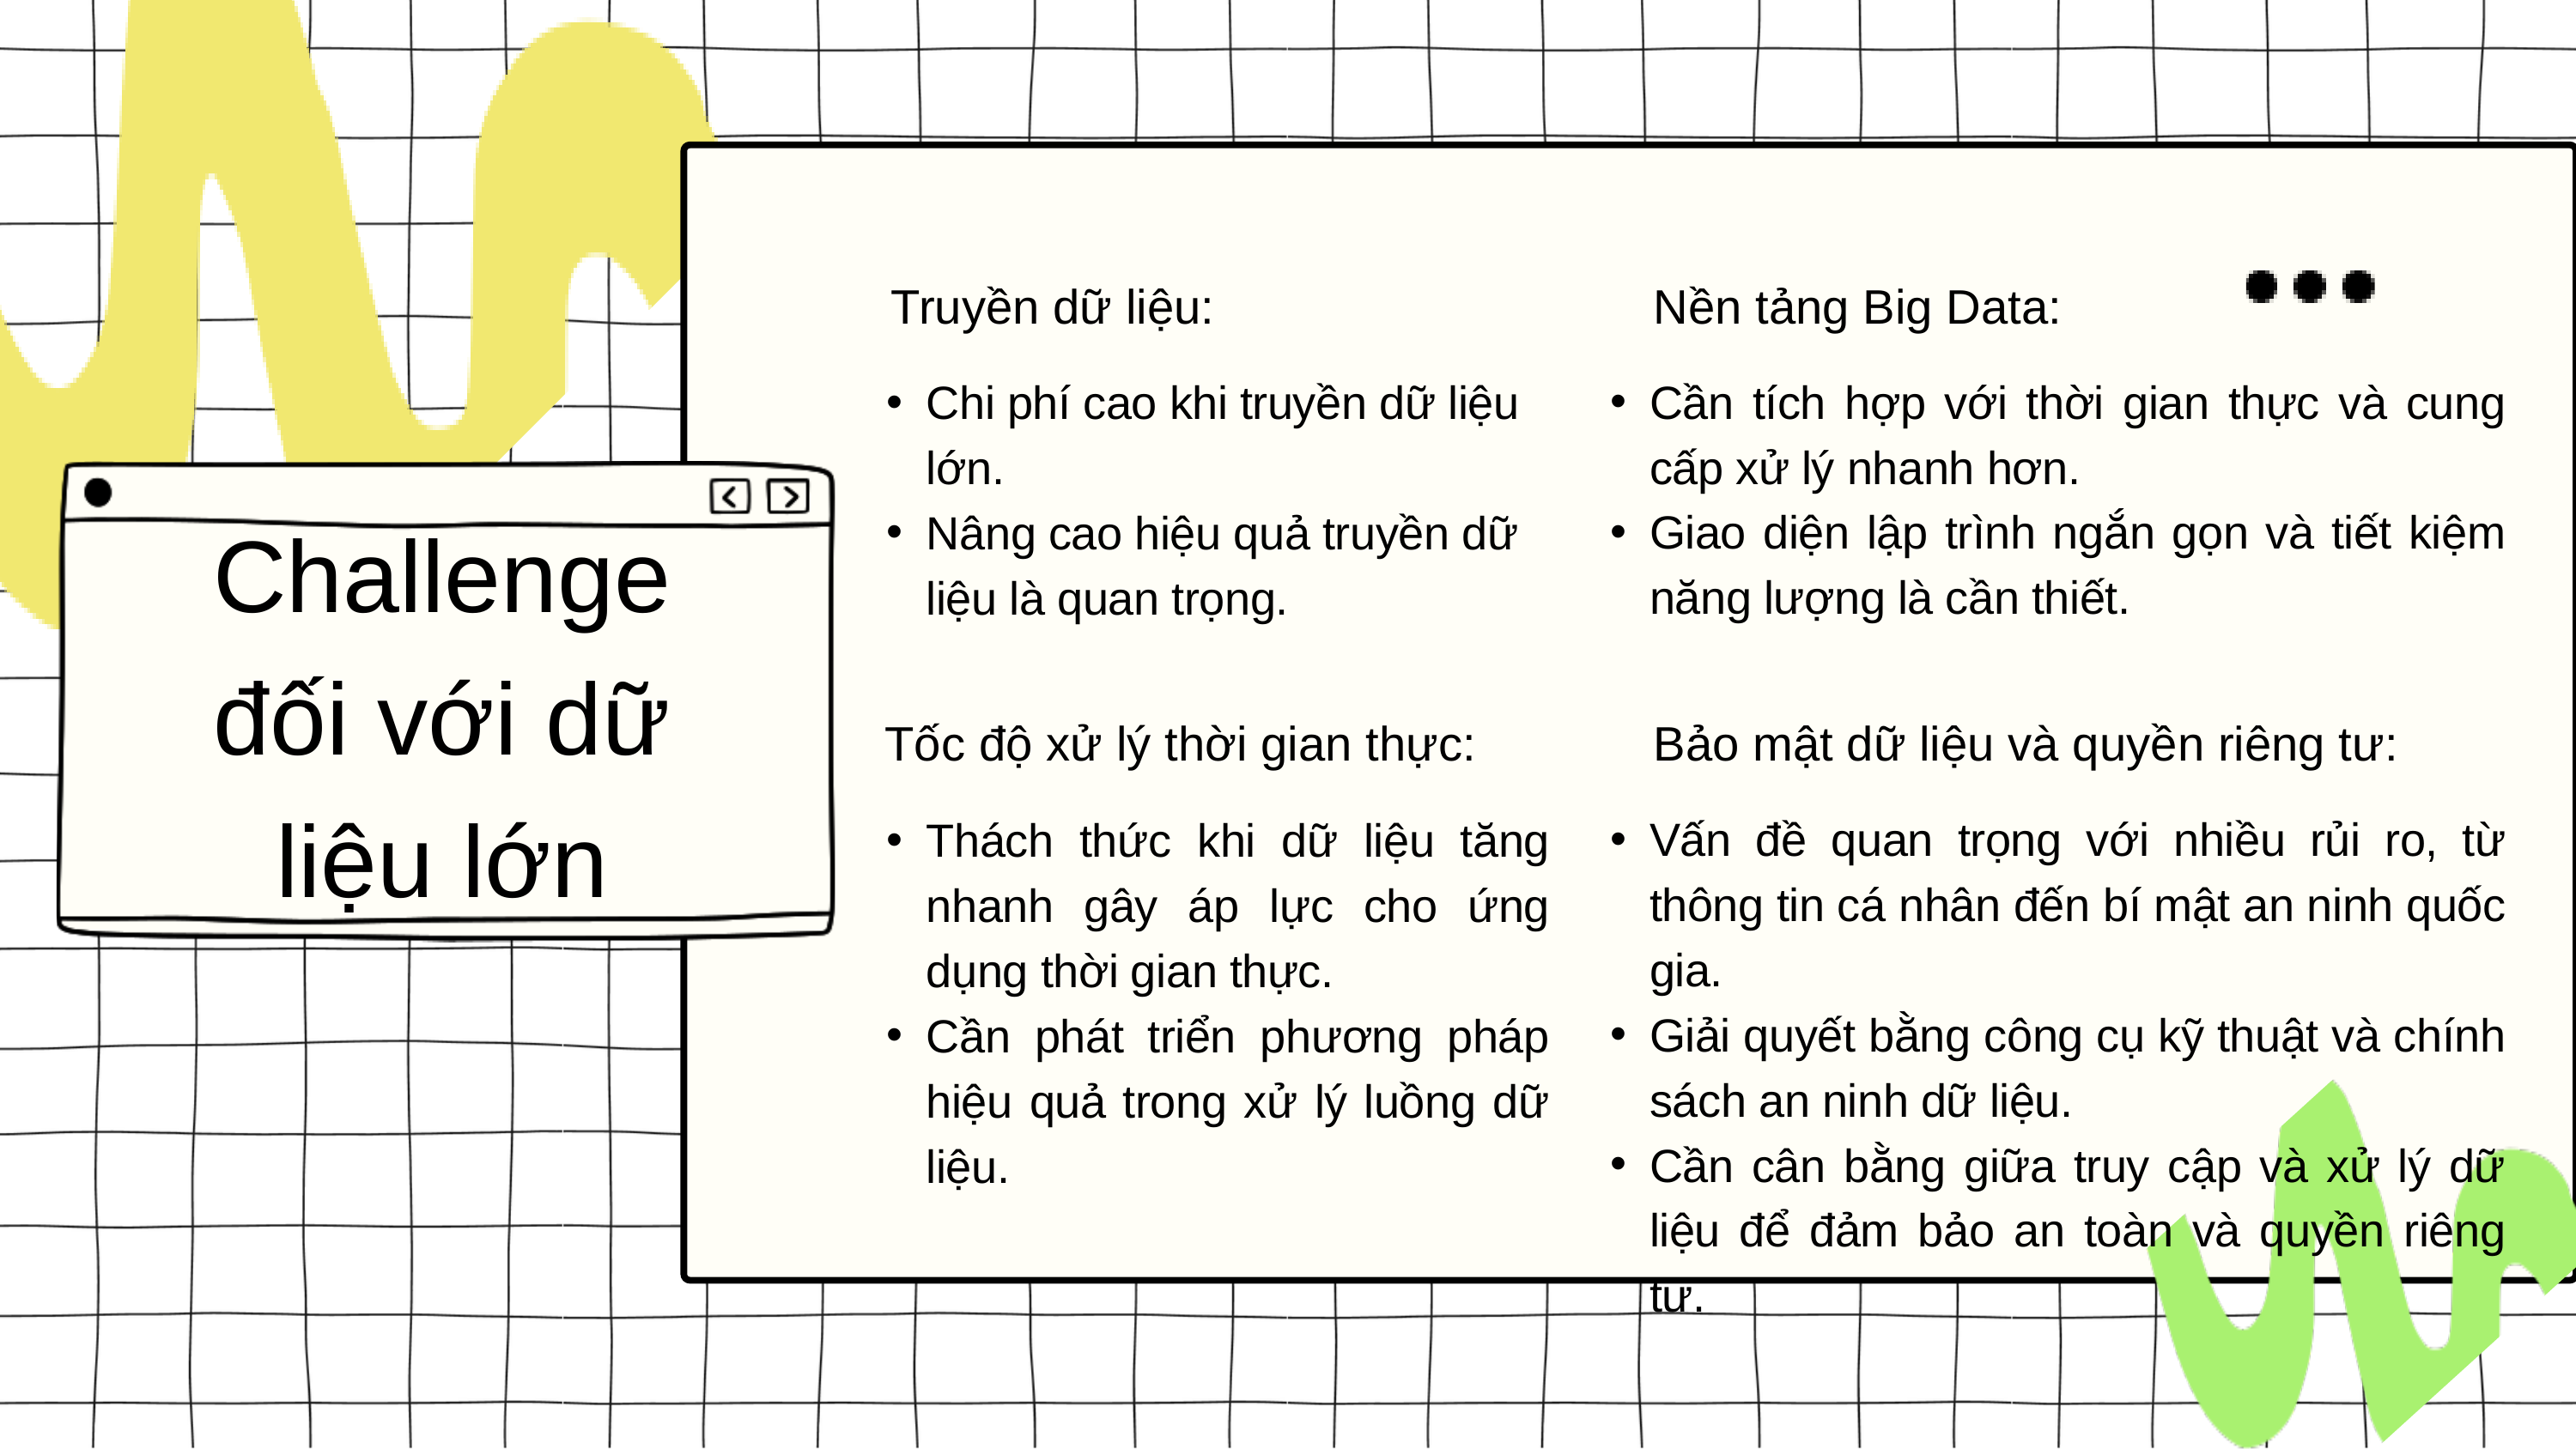

Truyền dữ liệu:
Nền tảng Big Data:

Cần tích hợp với thời gian thực và cung cấp xử lý nhanh hơn.
Giao diện lập trình ngắn gọn và tiết kiệm năng lượng là cần thiết.

Chi phí cao khi truyền dữ liệu lớn.
Nâng cao hiệu quả truyền dữ liệu là quan trọng.

Challenge đối với dữ liệu lớn
Tốc độ xử lý thời gian thực:
Bảo mật dữ liệu và quyền riêng tư:
Vấn đề quan trọng với nhiều rủi ro, từ thông tin cá nhân đến bí mật an ninh quốc gia.
Giải quyết bằng công cụ kỹ thuật và chính sách an ninh dữ liệu.
Cần cân bằng giữa truy cập và xử lý dữ liệu để đảm bảo an toàn và quyền riêng tư.

Thách thức khi dữ liệu tăng nhanh gây áp lực cho ứng dụng thời gian thực.
Cần phát triển phương pháp hiệu quả trong xử lý luồng dữ liệu.